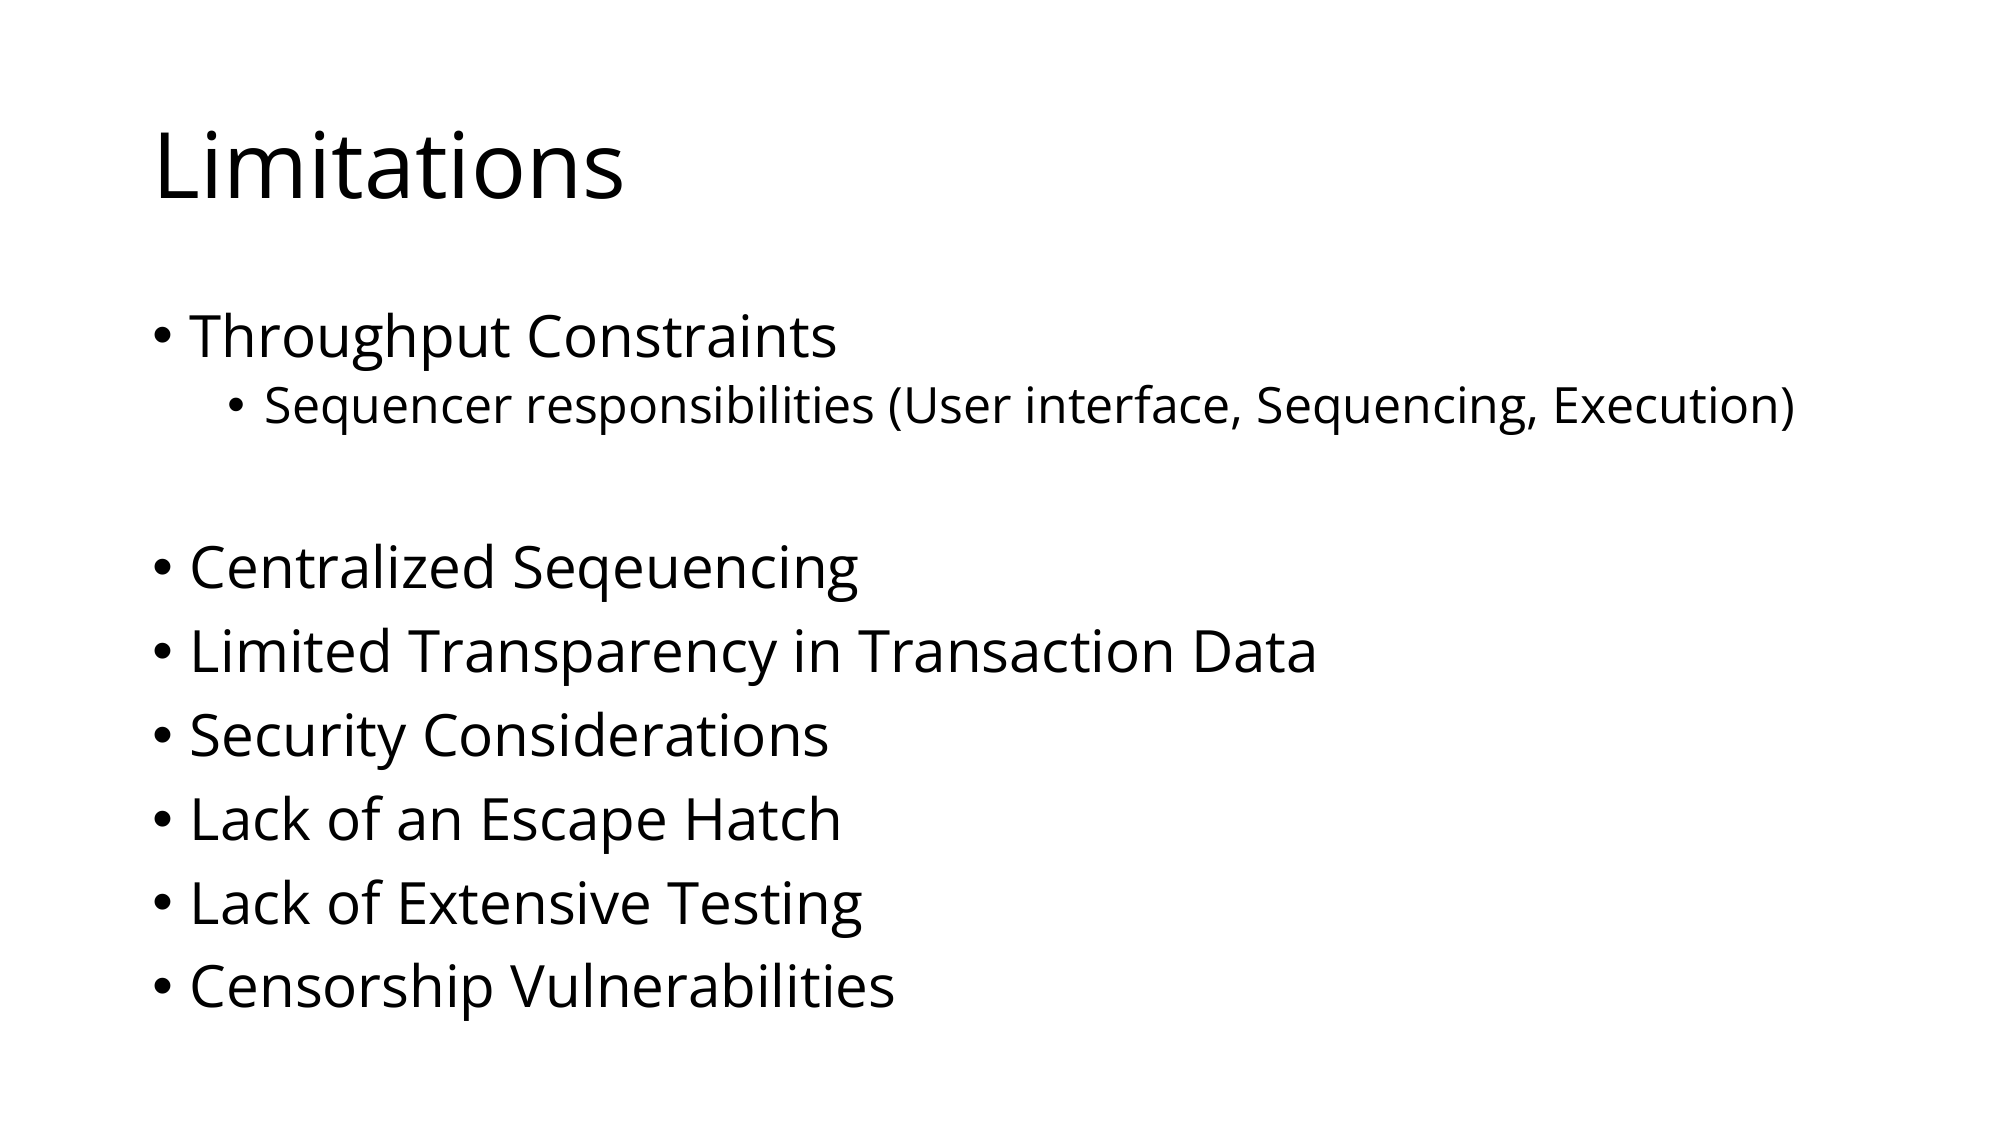

# Limitations
Throughput Constraints
Sequencer responsibilities (User interface, Sequencing, Execution)

Centralized Seqeuencing
Limited Transparency in Transaction Data
Security Considerations
Lack of an Escape Hatch
Lack of Extensive Testing
Censorship Vulnerabilities